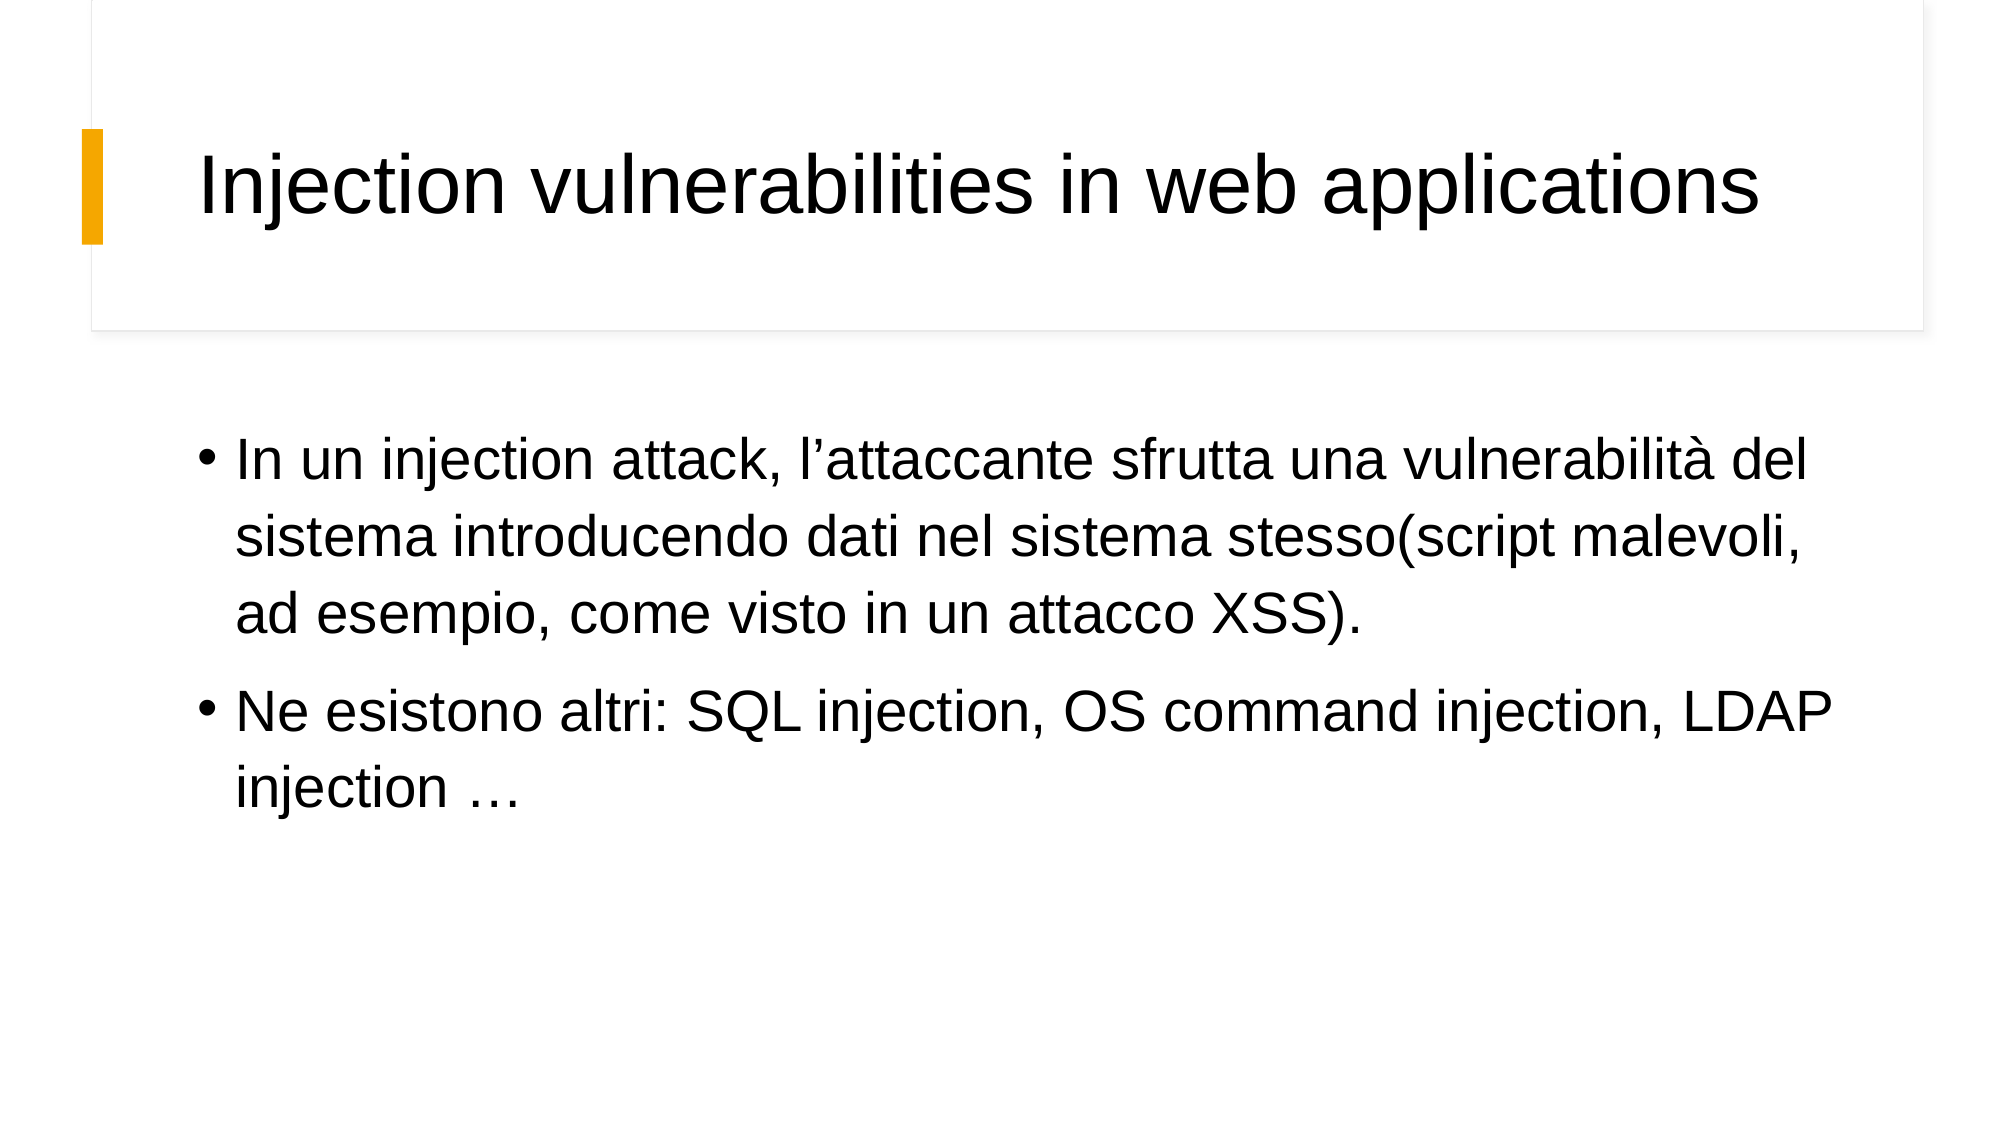

# Injection vulnerabilities in web applications
In un injection attack, l’attaccante sfrutta una vulnerabilità del sistema introducendo dati nel sistema stesso(script malevoli, ad esempio, come visto in un attacco XSS).
Ne esistono altri: SQL injection, OS command injection, LDAP injection …